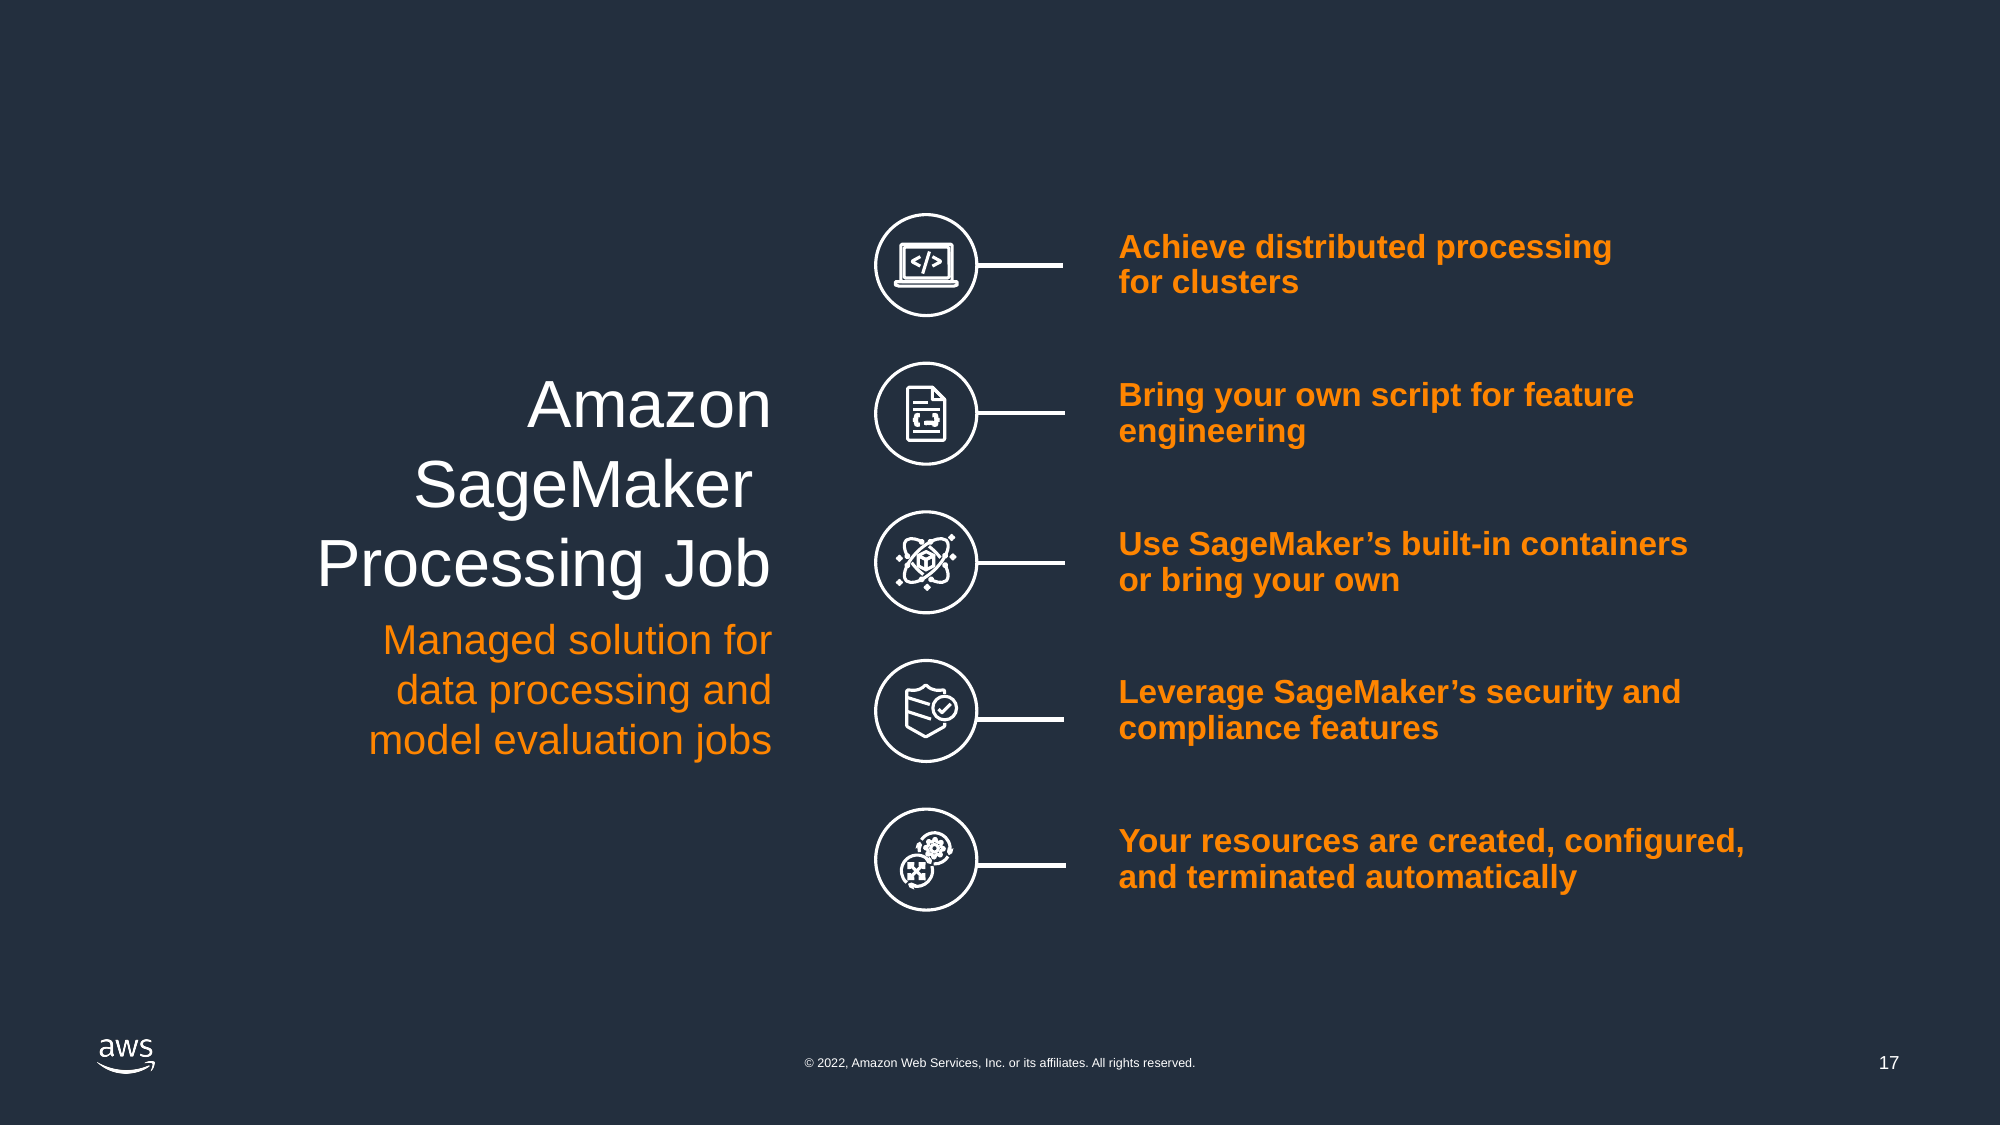

Achieve distributed processing
for clusters

Bring your own script for feature engineering

Use SageMaker’s built-in containers
or bring your own

Leverage SageMaker’s security and compliance features

Your resources are created, configured,
and terminated automatically

Amazon SageMaker
Processing Job
Managed solution for
data processing and
model evaluation jobs
17